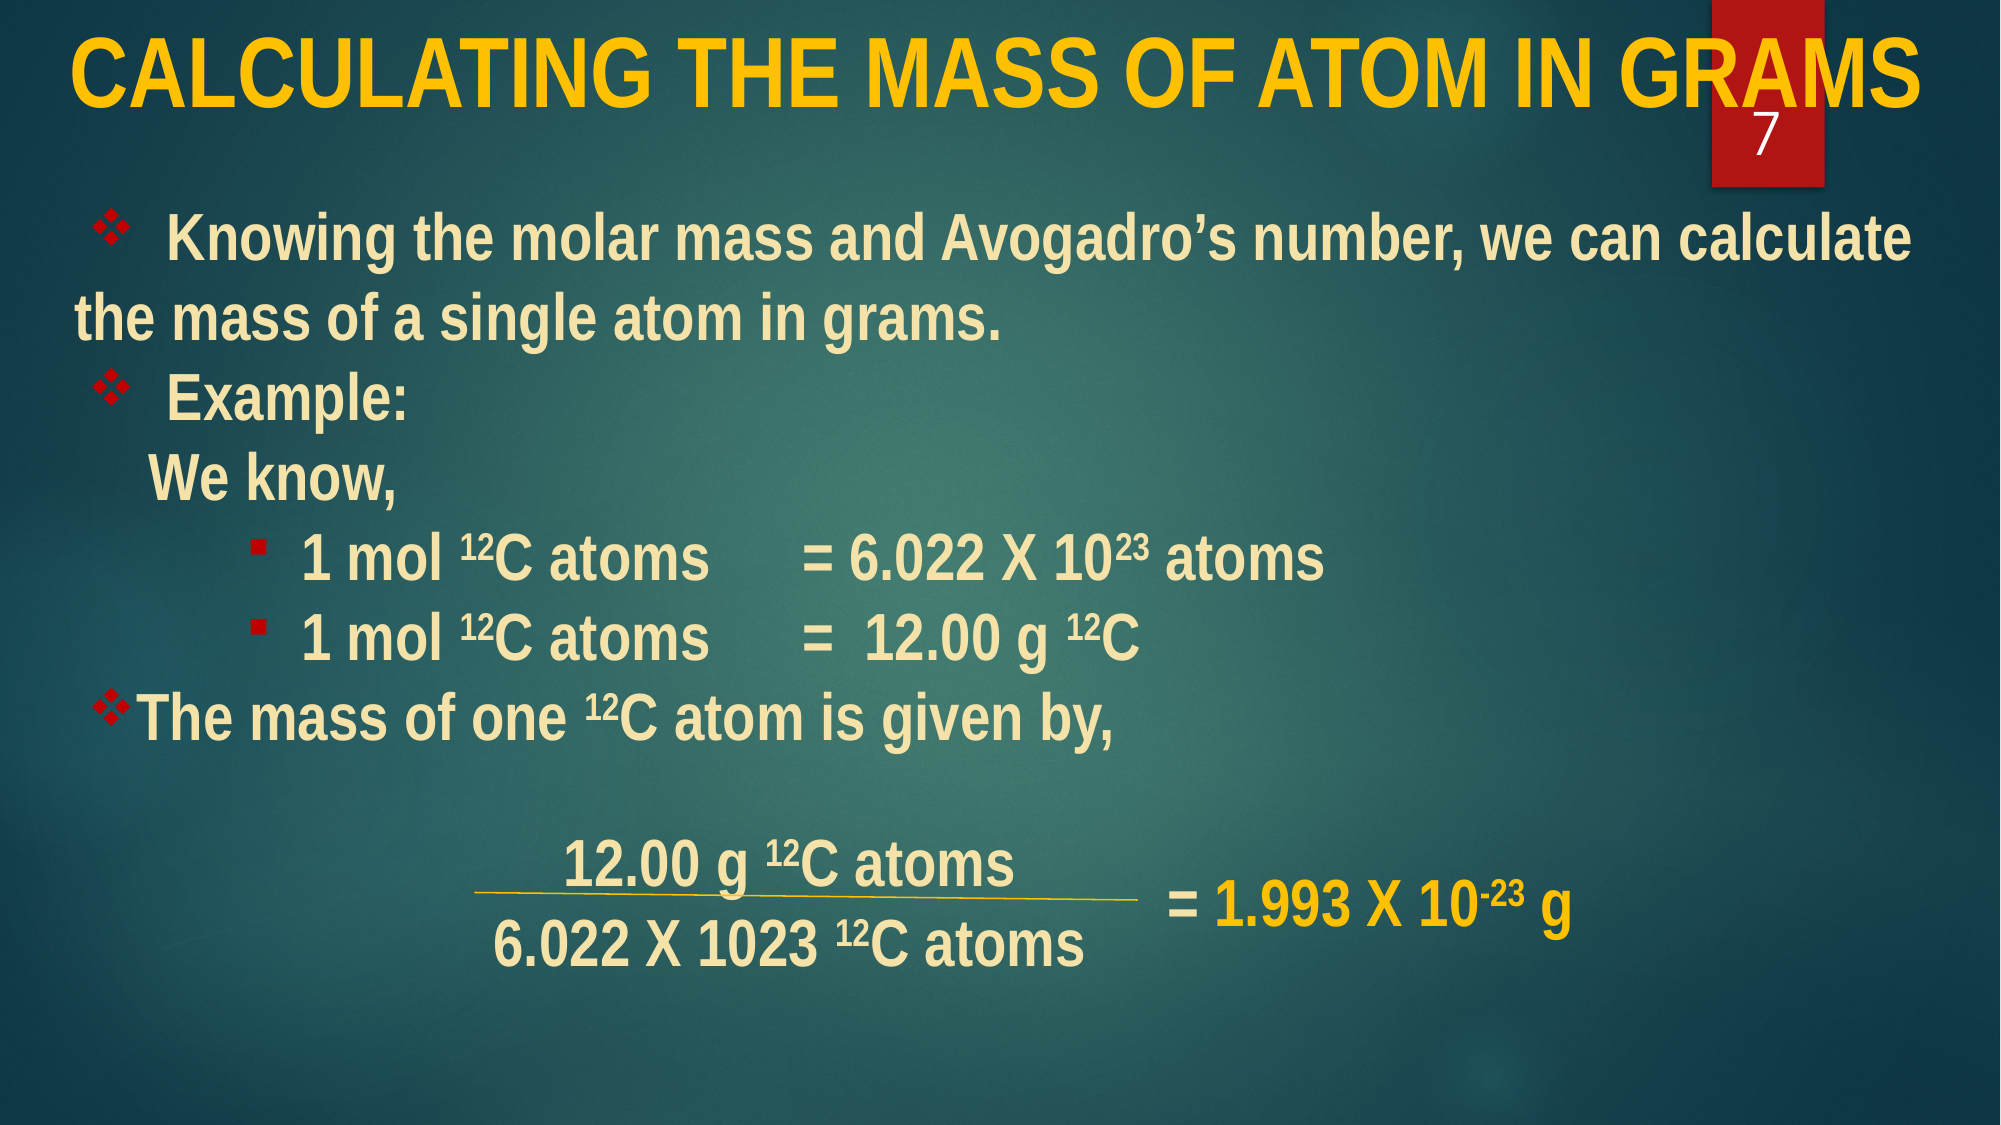

Calculating the mass of atom in grams
7

  Knowing the molar mass and Avogadro’s number, we can calculate the mass of a single atom in grams.
  Example:
    We know,
  1 mol 12C atoms      = 6.022 X 1023 atoms
  1 mol 12C atoms      =  12.00 g 12C
The mass of one 12C atom is given by,

12.00 g 12C atoms
6.022 X 1023 12C atoms

= 1.993 X 10-23 g